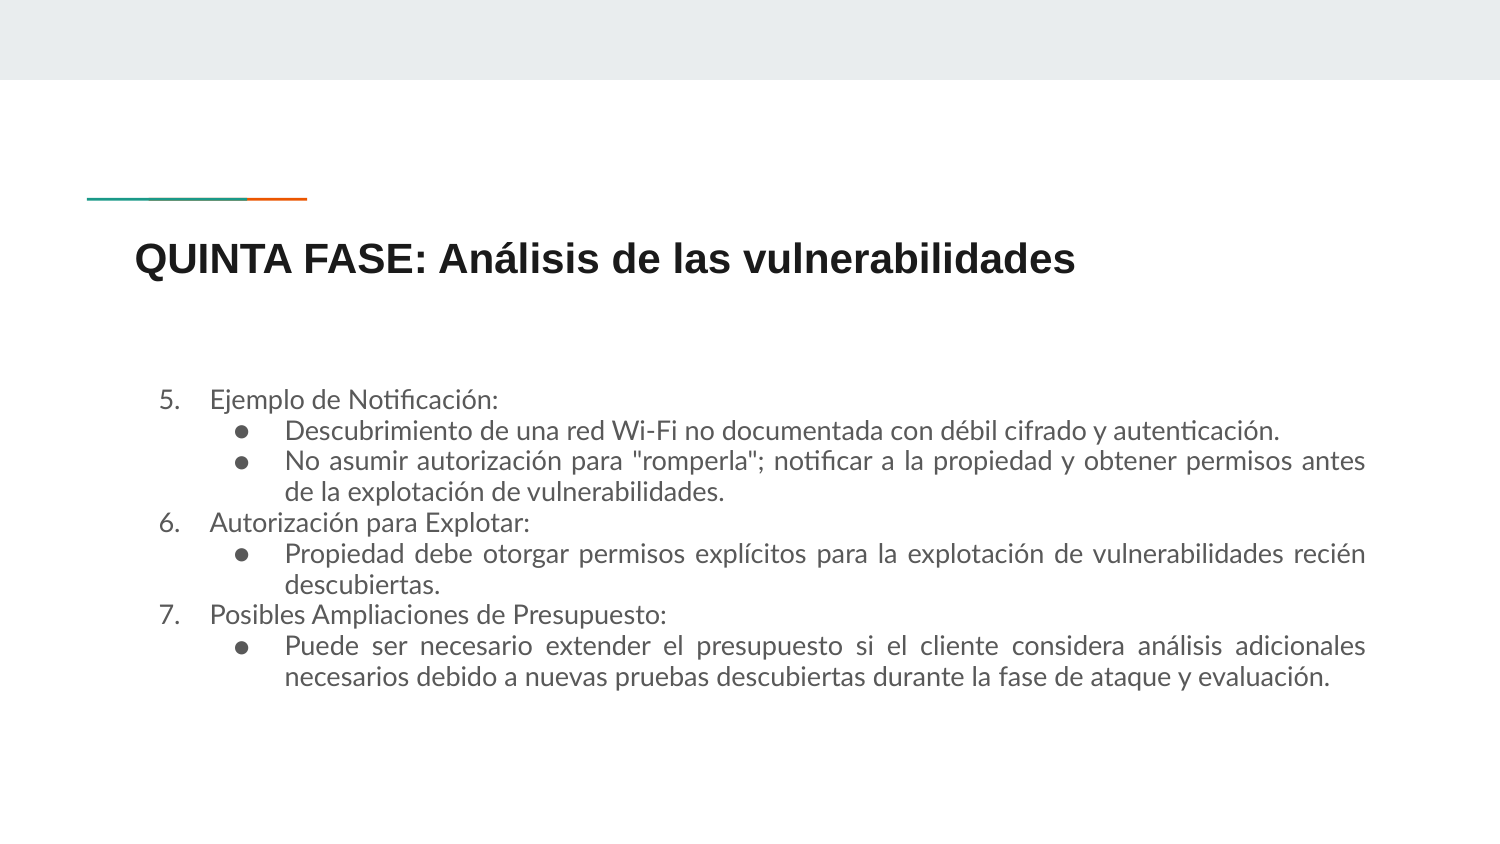

# QUINTA FASE: Análisis de las vulnerabilidades

Ejemplo de Notificación:
Descubrimiento de una red Wi-Fi no documentada con débil cifrado y autenticación.
No asumir autorización para "romperla"; notificar a la propiedad y obtener permisos antes de la explotación de vulnerabilidades.
Autorización para Explotar:
Propiedad debe otorgar permisos explícitos para la explotación de vulnerabilidades recién descubiertas.
Posibles Ampliaciones de Presupuesto:
Puede ser necesario extender el presupuesto si el cliente considera análisis adicionales necesarios debido a nuevas pruebas descubiertas durante la fase de ataque y evaluación.